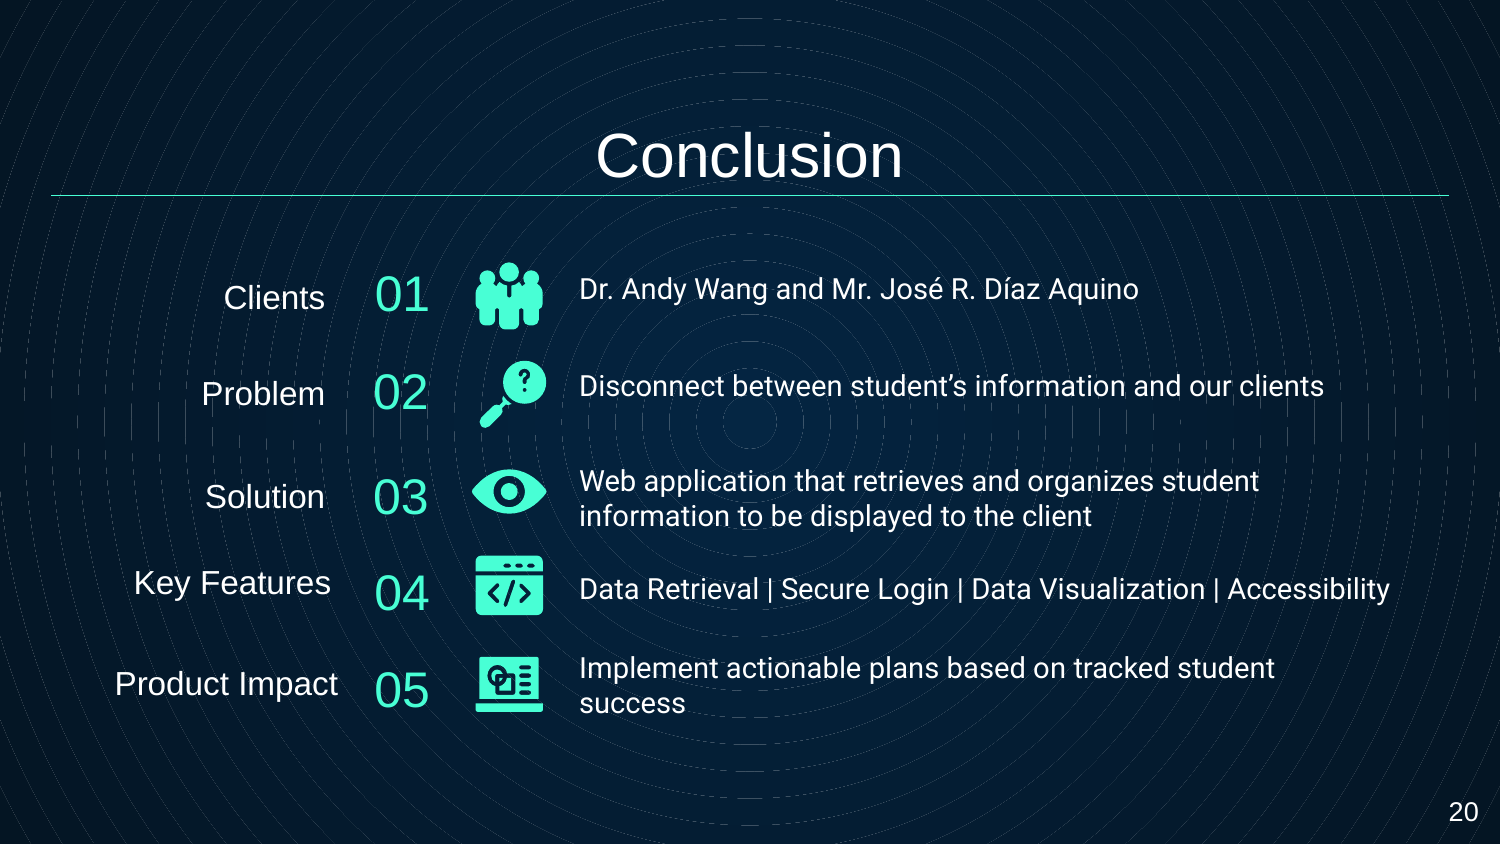

# Conclusion
01
Dr. Andy Wang and Mr. José R. Díaz Aquino

Clients
02
Disconnect between student’s information and our clients

Problem
03
Web application that retrieves and organizes student information to be displayed to the client
Solution

04
Key Features
Data Retrieval | Secure Login | Data Visualization | Accessibility

Implement actionable plans based on tracked student success
05
Product Impact

20